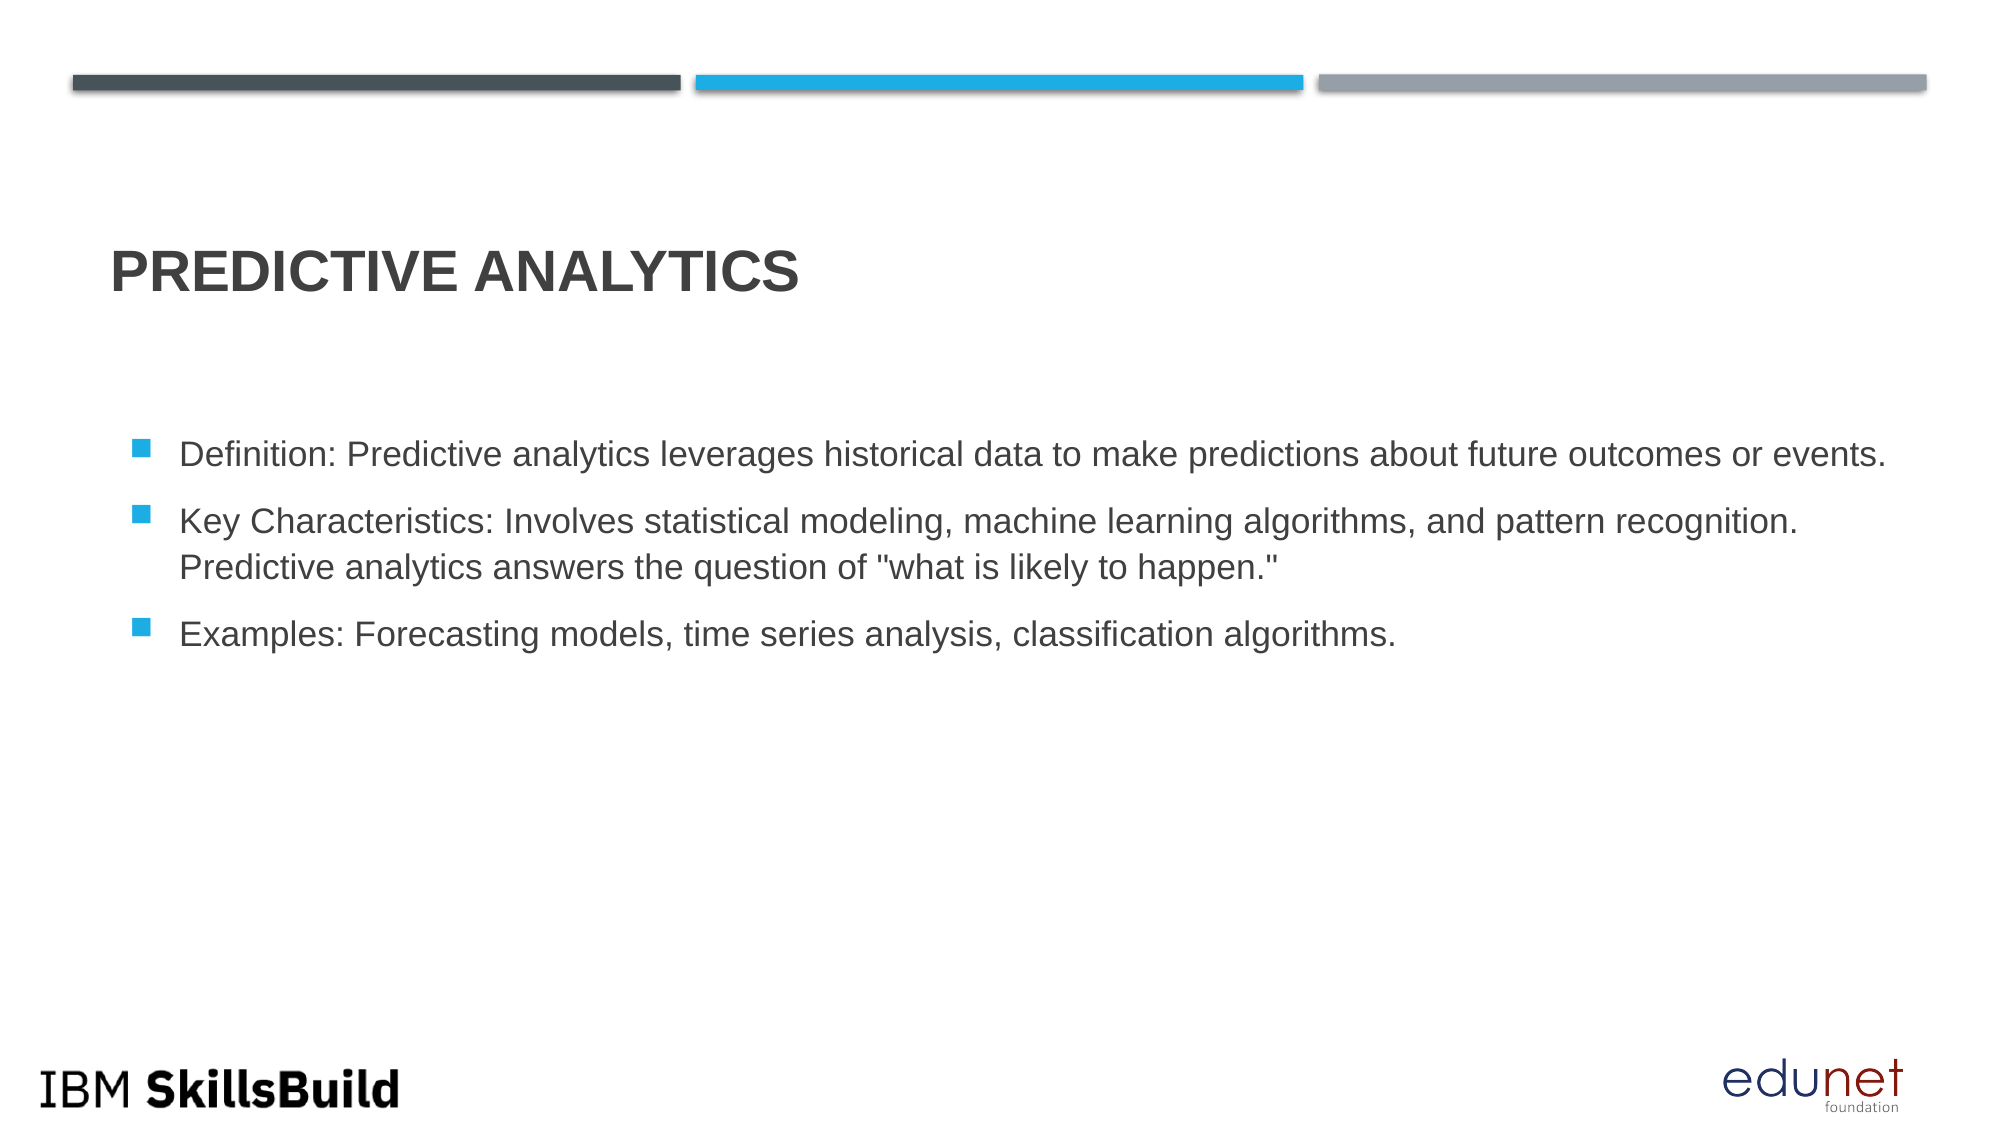

# Predictive Analytics
Definition: Predictive analytics leverages historical data to make predictions about future outcomes or events.
Key Characteristics: Involves statistical modeling, machine learning algorithms, and pattern recognition. Predictive analytics answers the question of "what is likely to happen."
Examples: Forecasting models, time series analysis, classification algorithms.